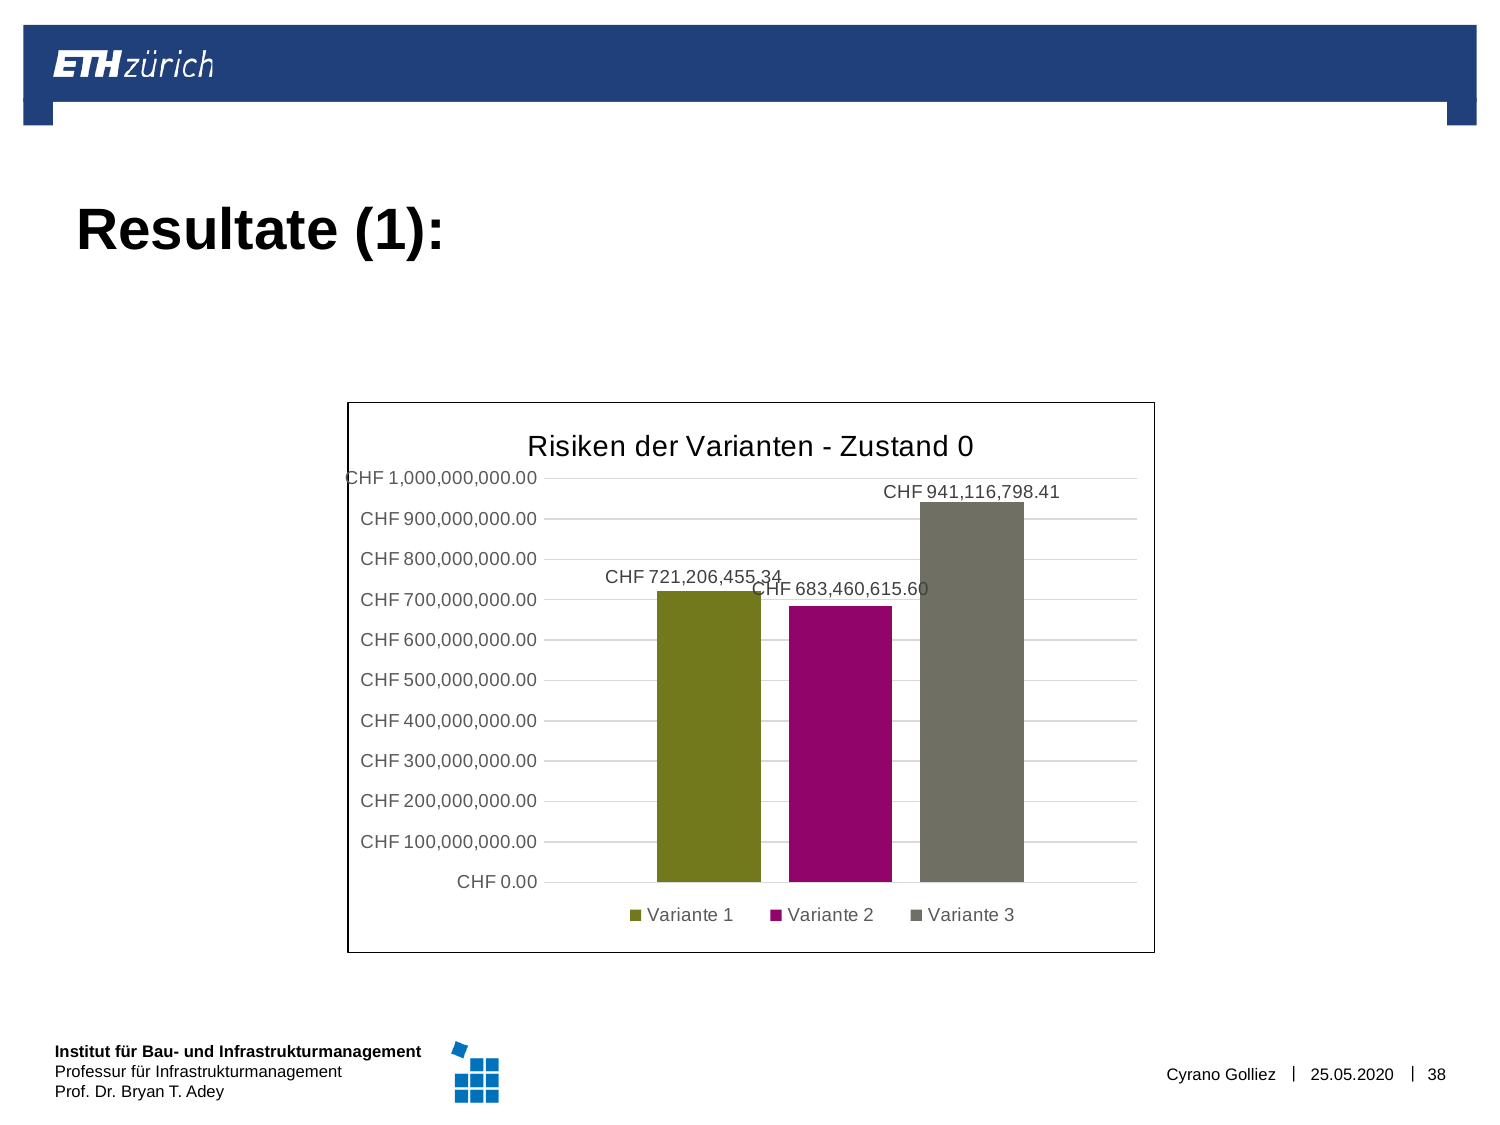

# Resultate (1):

### Chart: Risiken der Varianten - Zustand 0

| Category | Variante 1 | Variante 2 | Variante 3 |
|---|---|---|---|
| Zustand 0 | 721206455.3375748 | 683460615.6020579 | 941116798.4093835 |
Cyrano Golliez
25.05.2020
38